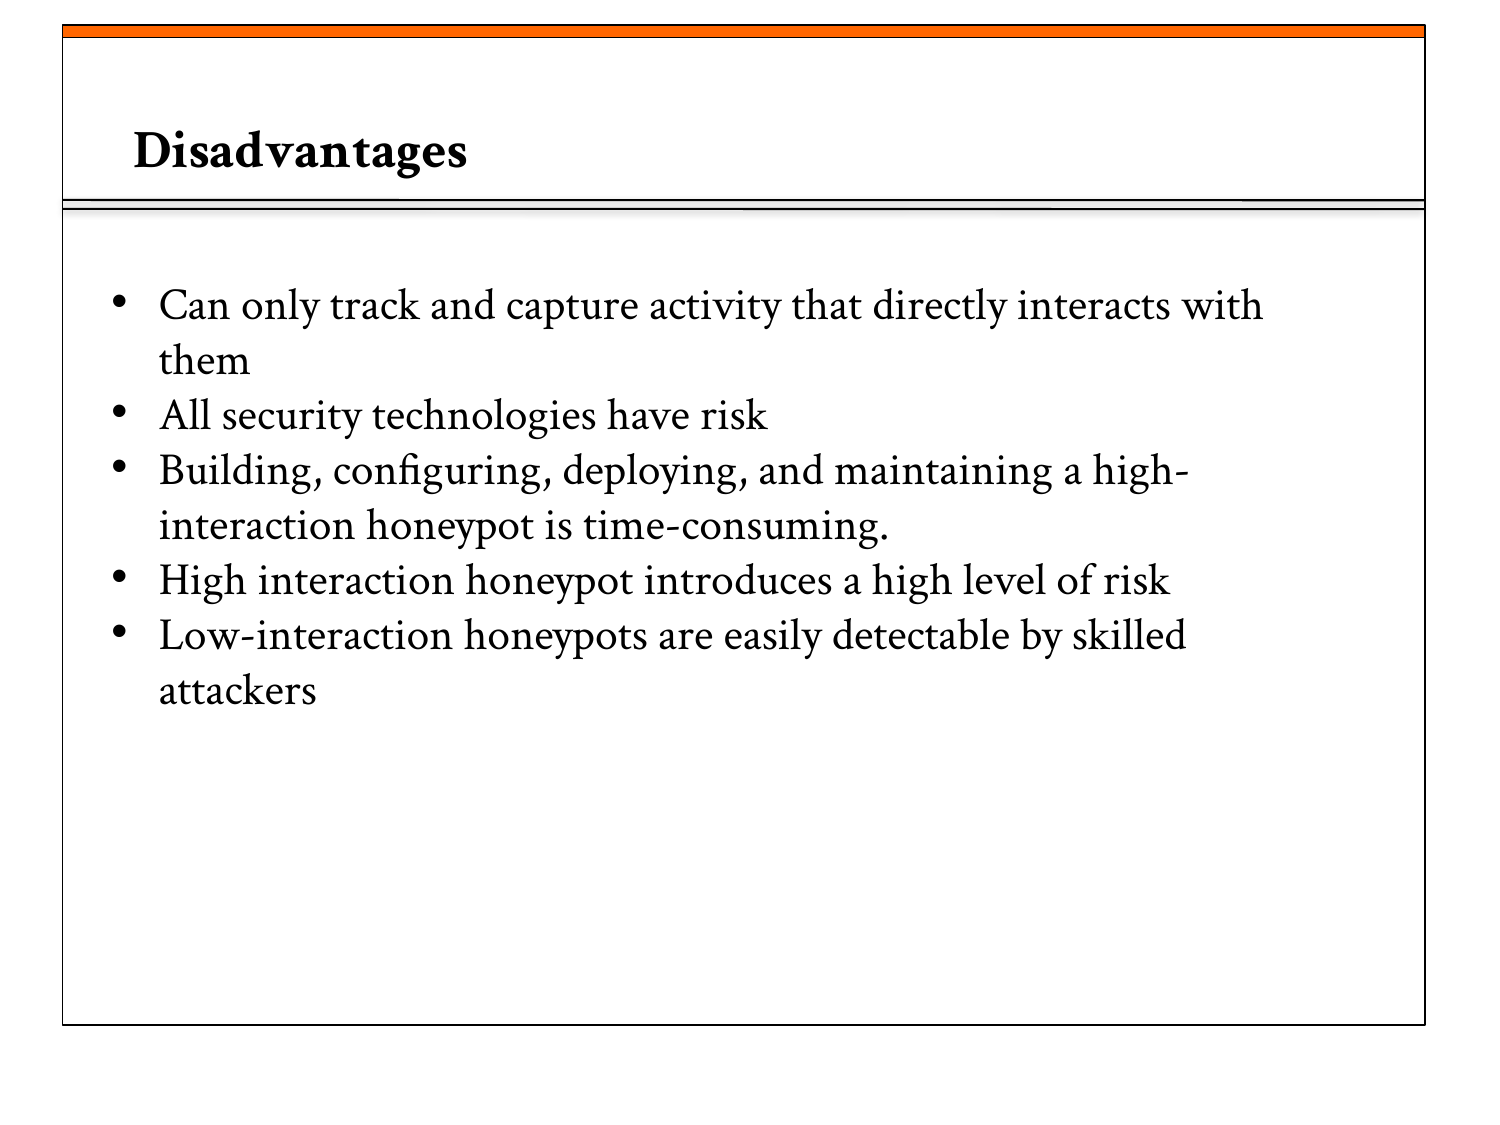

Disadvantages
Can only track and capture activity that directly interacts with them
All security technologies have risk
Building, configuring, deploying, and maintaining a high-interaction honeypot is time-consuming.
High interaction honeypot introduces a high level of risk
Low-interaction honeypots are easily detectable by skilled attackers